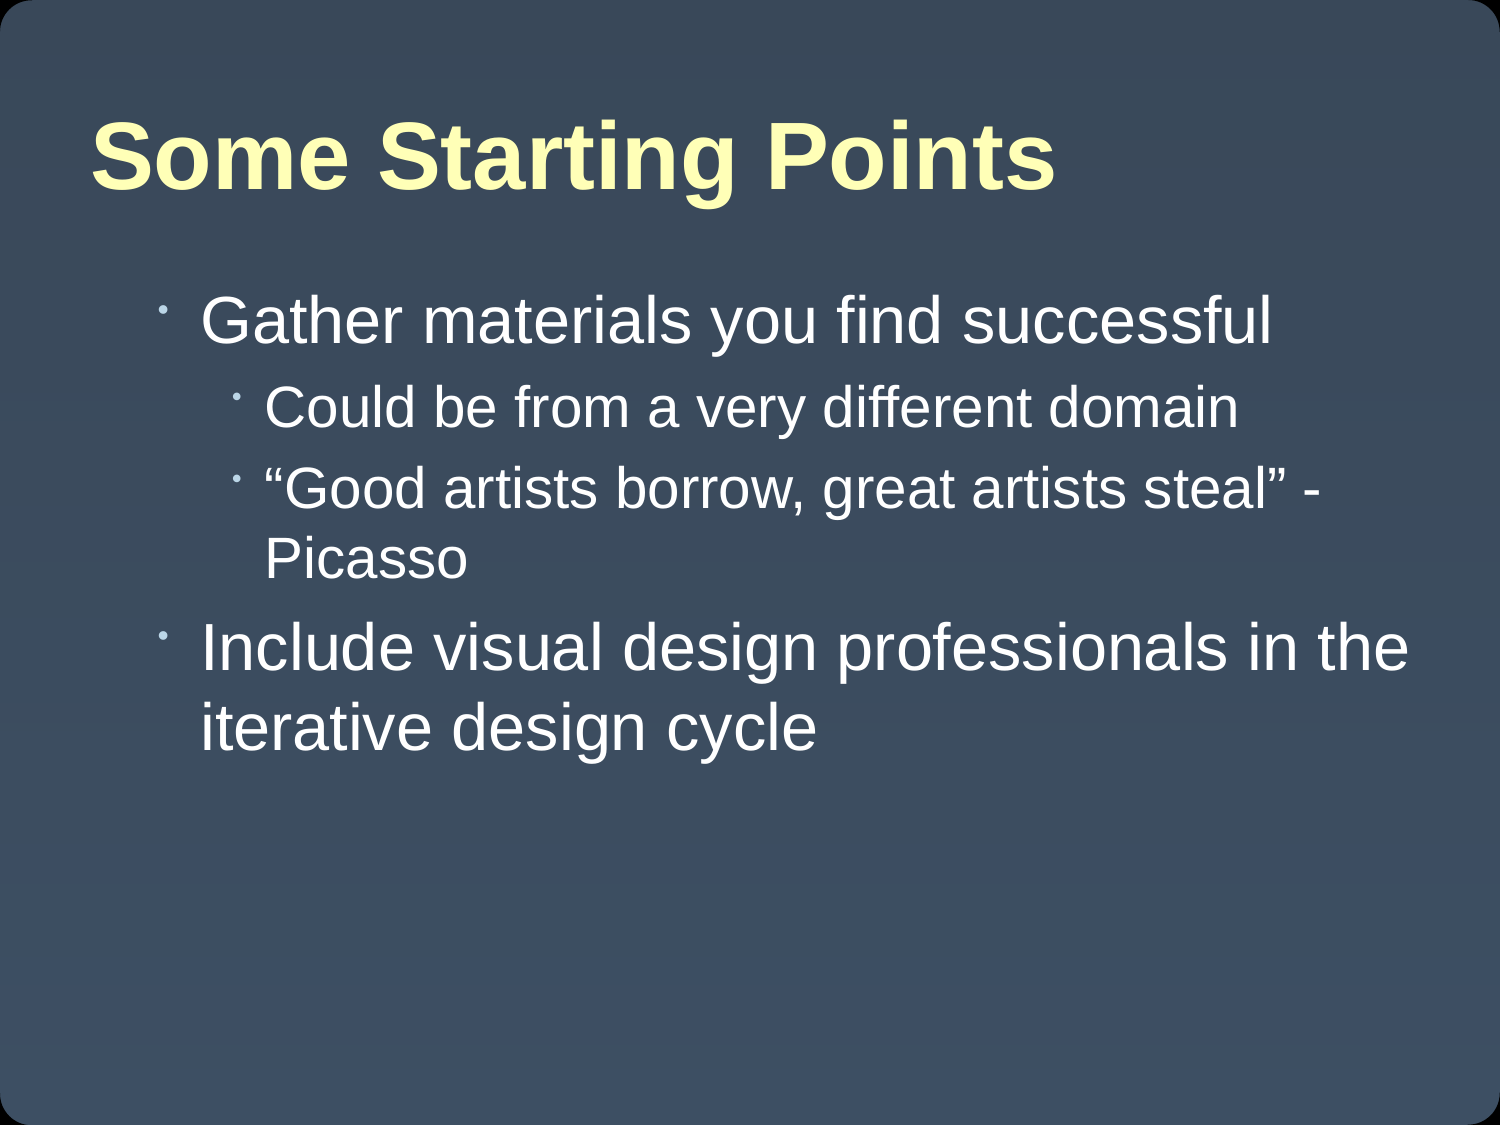

# Some Starting Points
Gather materials you find successful
Could be from a very different domain
“Good artists borrow, great artists steal” - Picasso
Include visual design professionals in the iterative design cycle